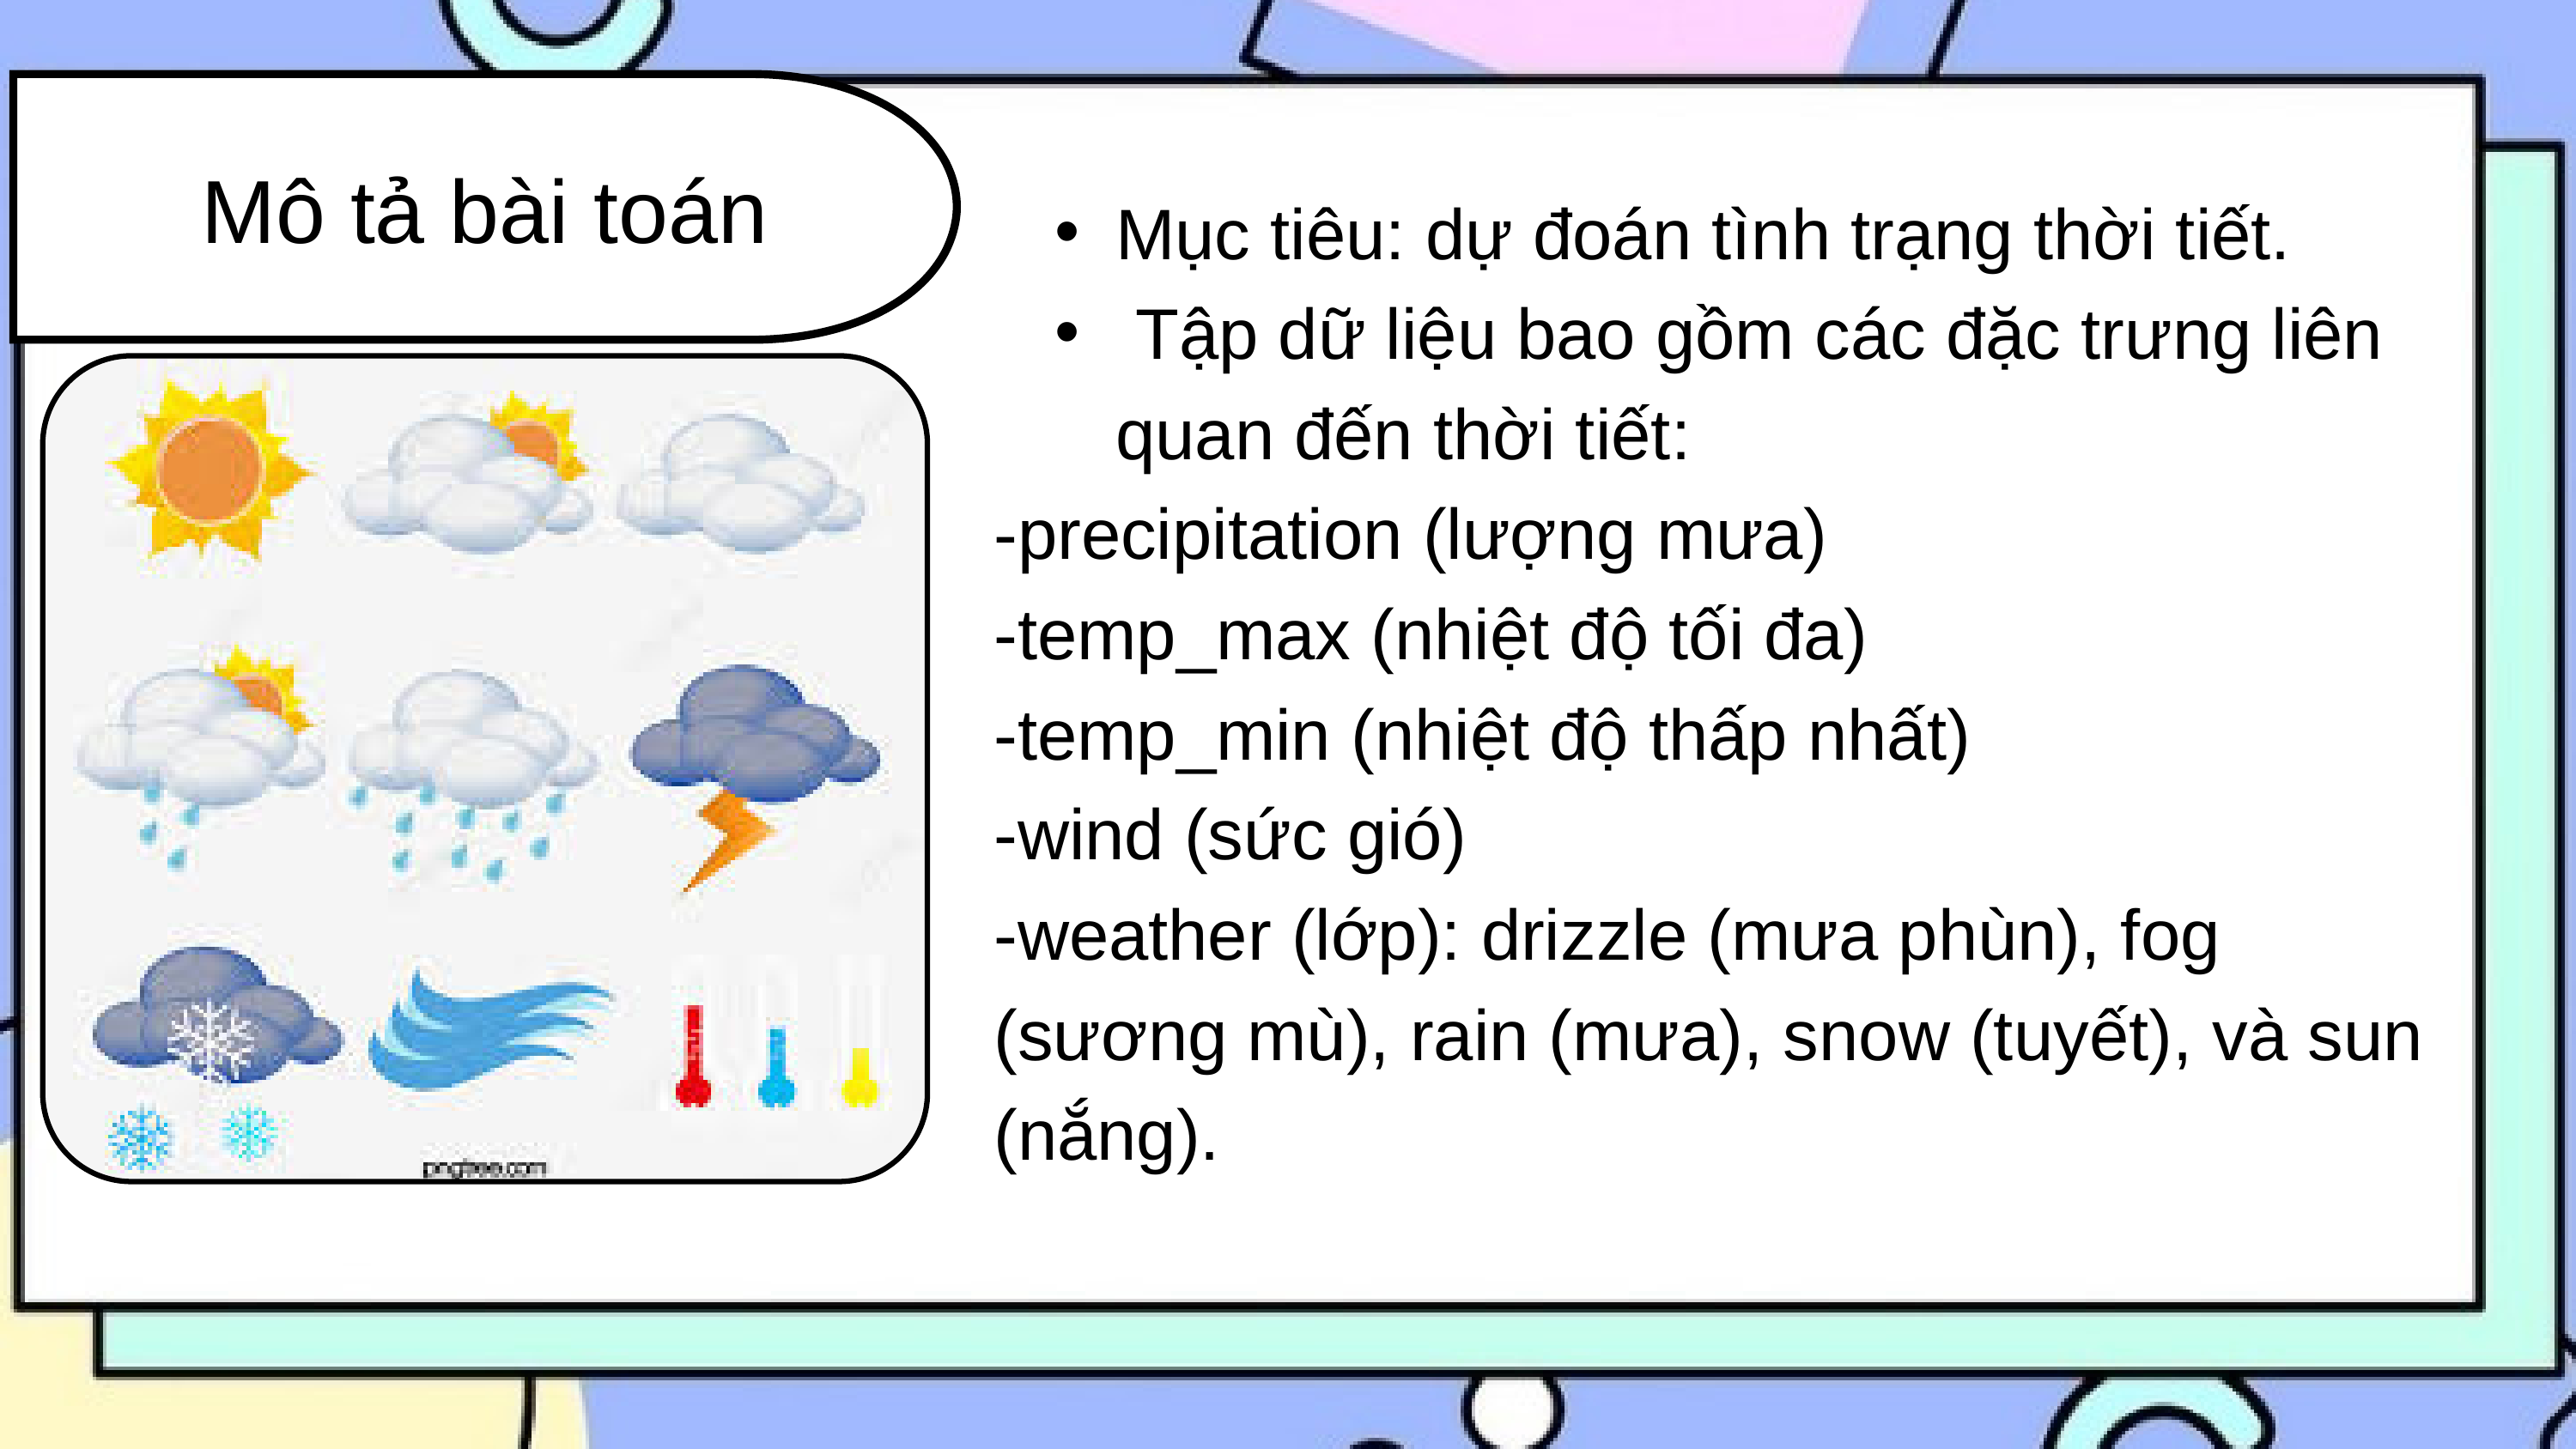

Mô tả bài toán
Mục tiêu: dự đoán tình trạng thời tiết.
 Tập dữ liệu bao gồm các đặc trưng liên quan đến thời tiết:
-precipitation (lượng mưa)
-temp_max (nhiệt độ tối đa)
-temp_min (nhiệt độ thấp nhất)
-wind (sức gió)
-weather (lớp): drizzle (mưa phùn), fog (sương mù), rain (mưa), snow (tuyết), và sun (nắng).